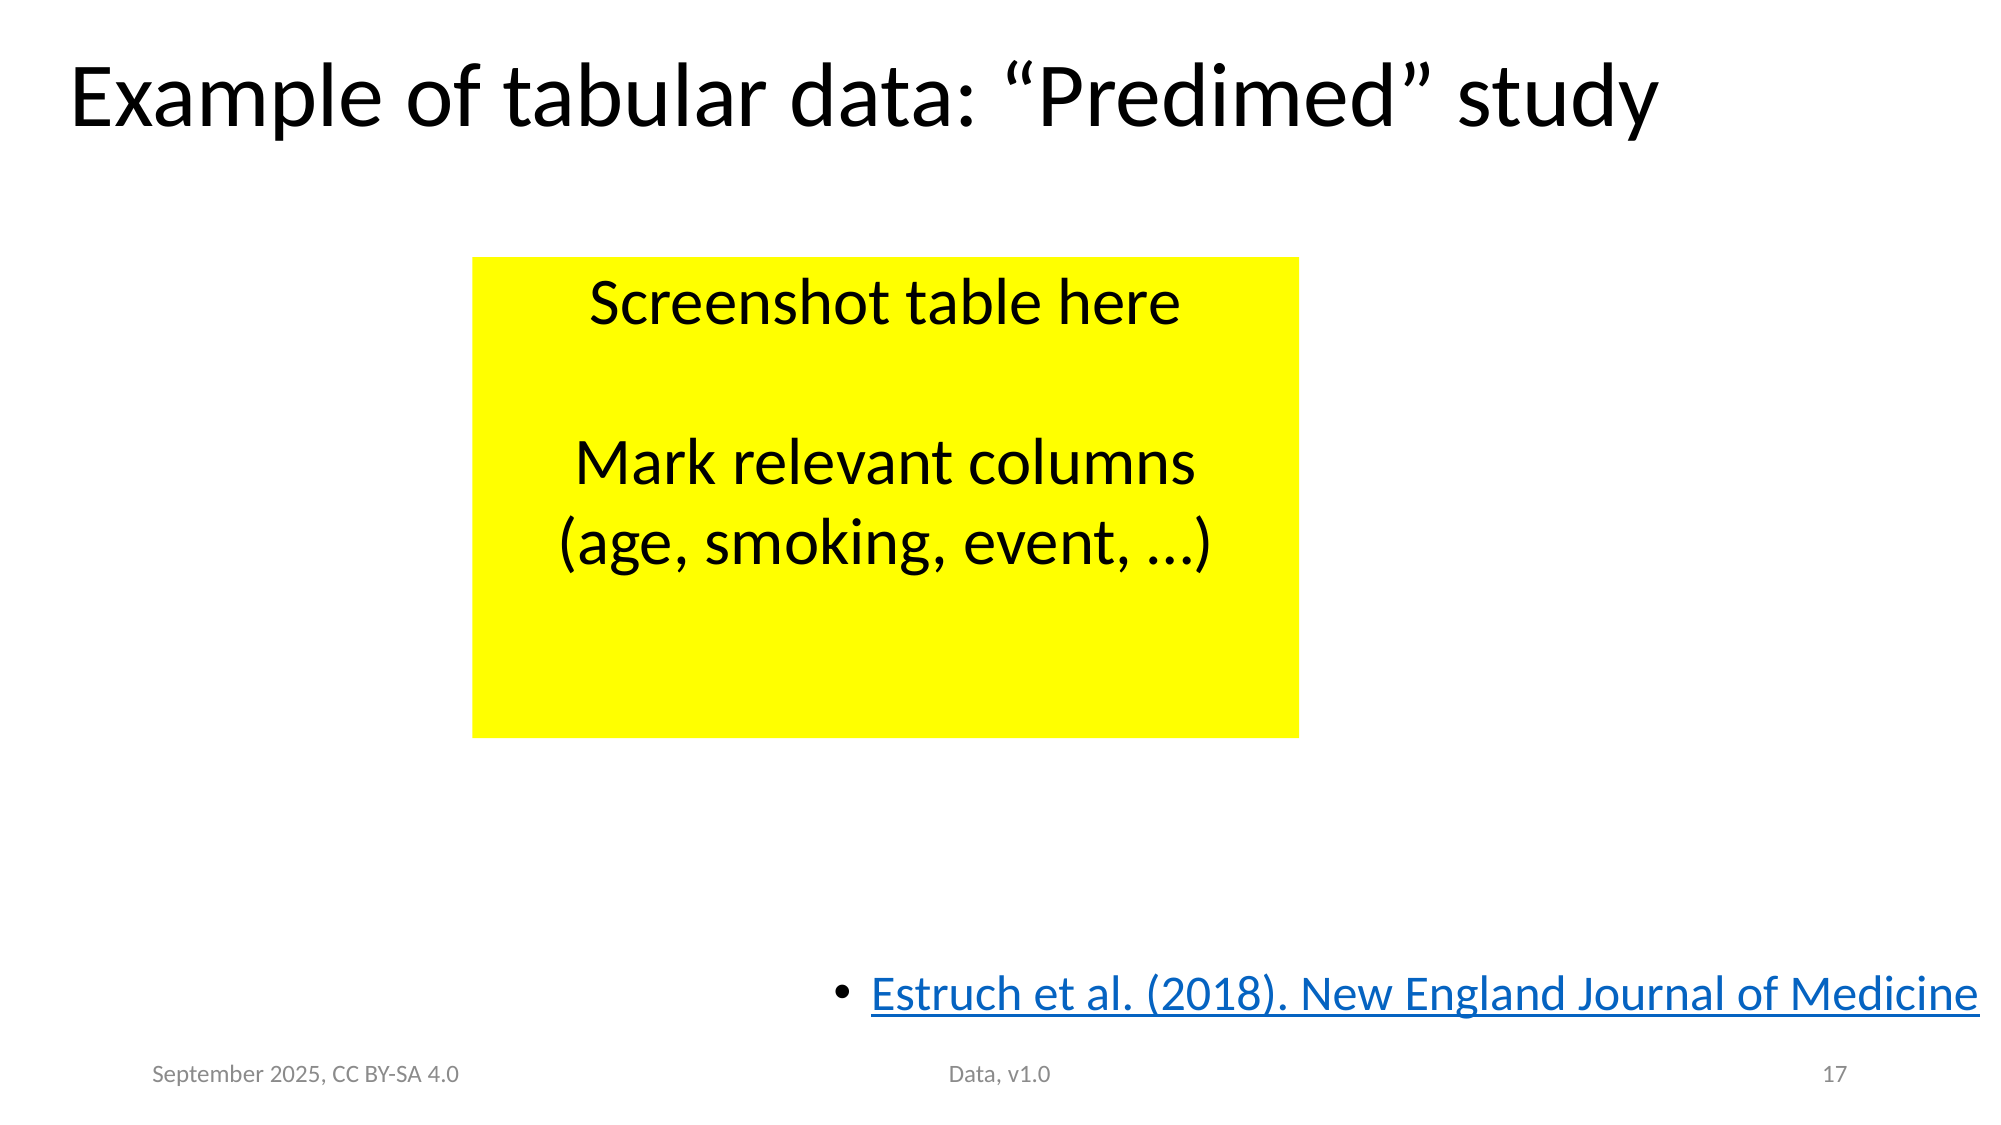

# Example of tabular data: “Predimed” study
Screenshot table here

Mark relevant columns
(age, smoking, event, …)

Estruch et al. (2018). New England Journal of Medicine
September 2025, CC BY-SA 4.0
Data, v1.0
17